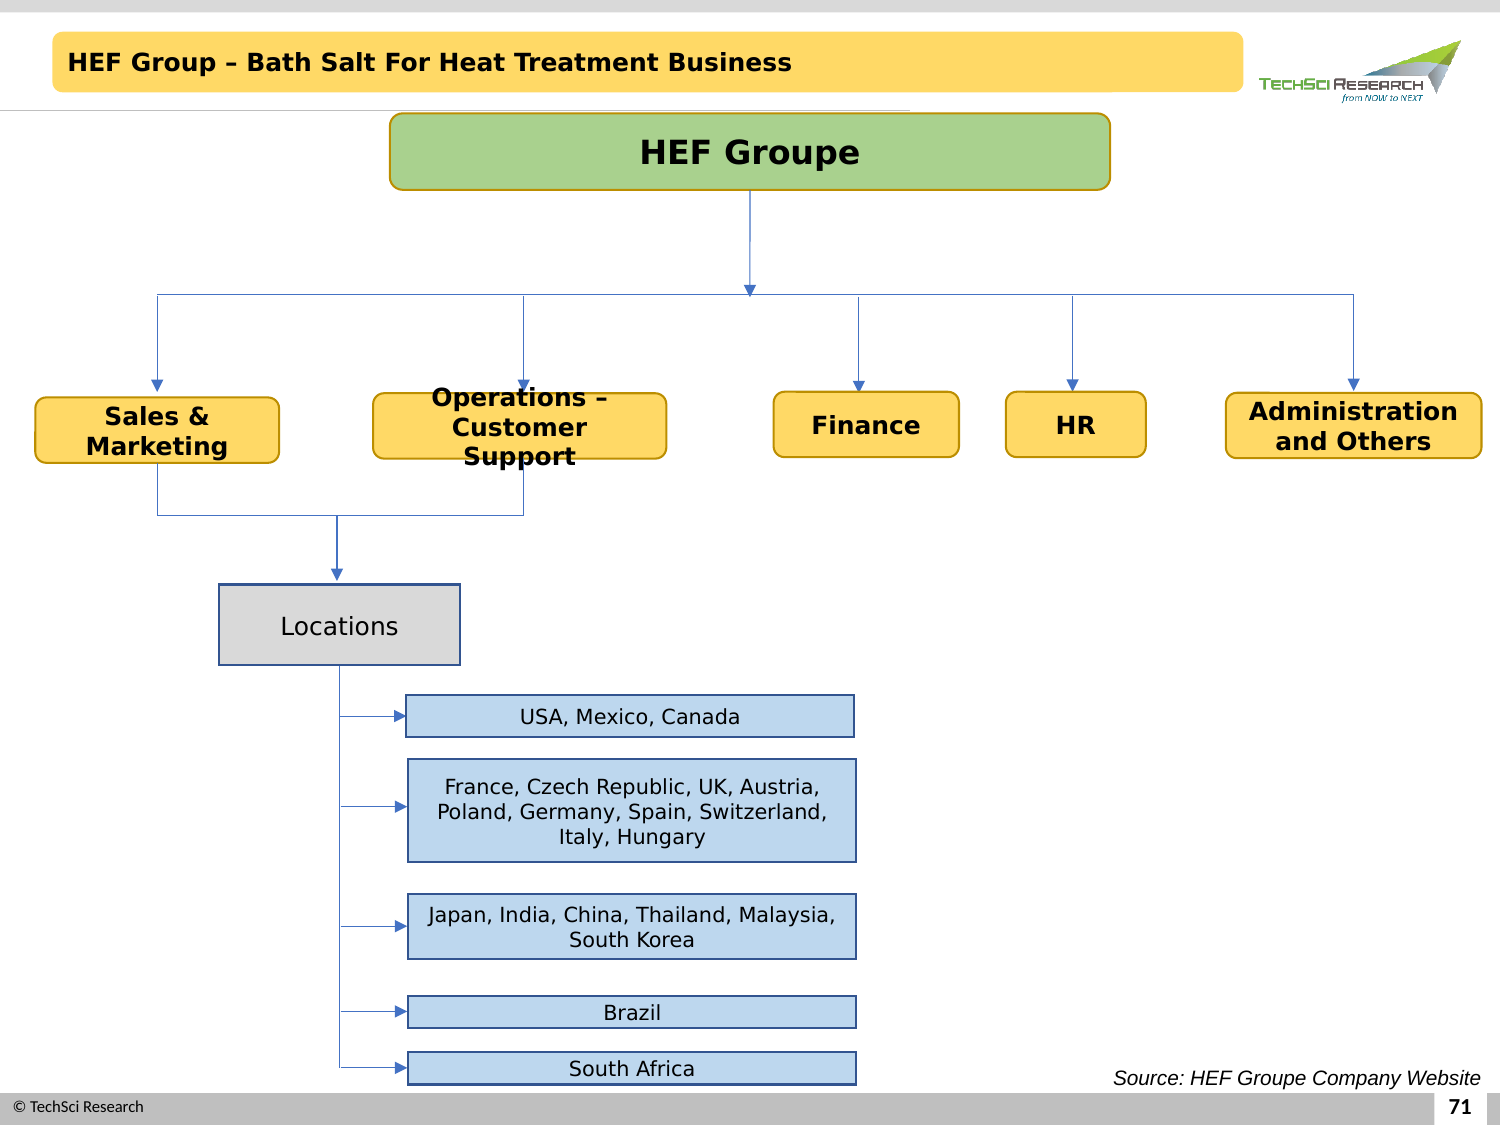

HEF Group – Bath Salt For Heat Treatment Business
HEF Groupe
Finance
HR
Administration and Others
Operations – Customer Support
Sales & Marketing
Locations
USA, Mexico, Canada
France, Czech Republic, UK, Austria, Poland, Germany, Spain, Switzerland, Italy, Hungary
Japan, India, China, Thailand, Malaysia, South Korea
Brazil
South Africa
Source: HEF Groupe Company Website